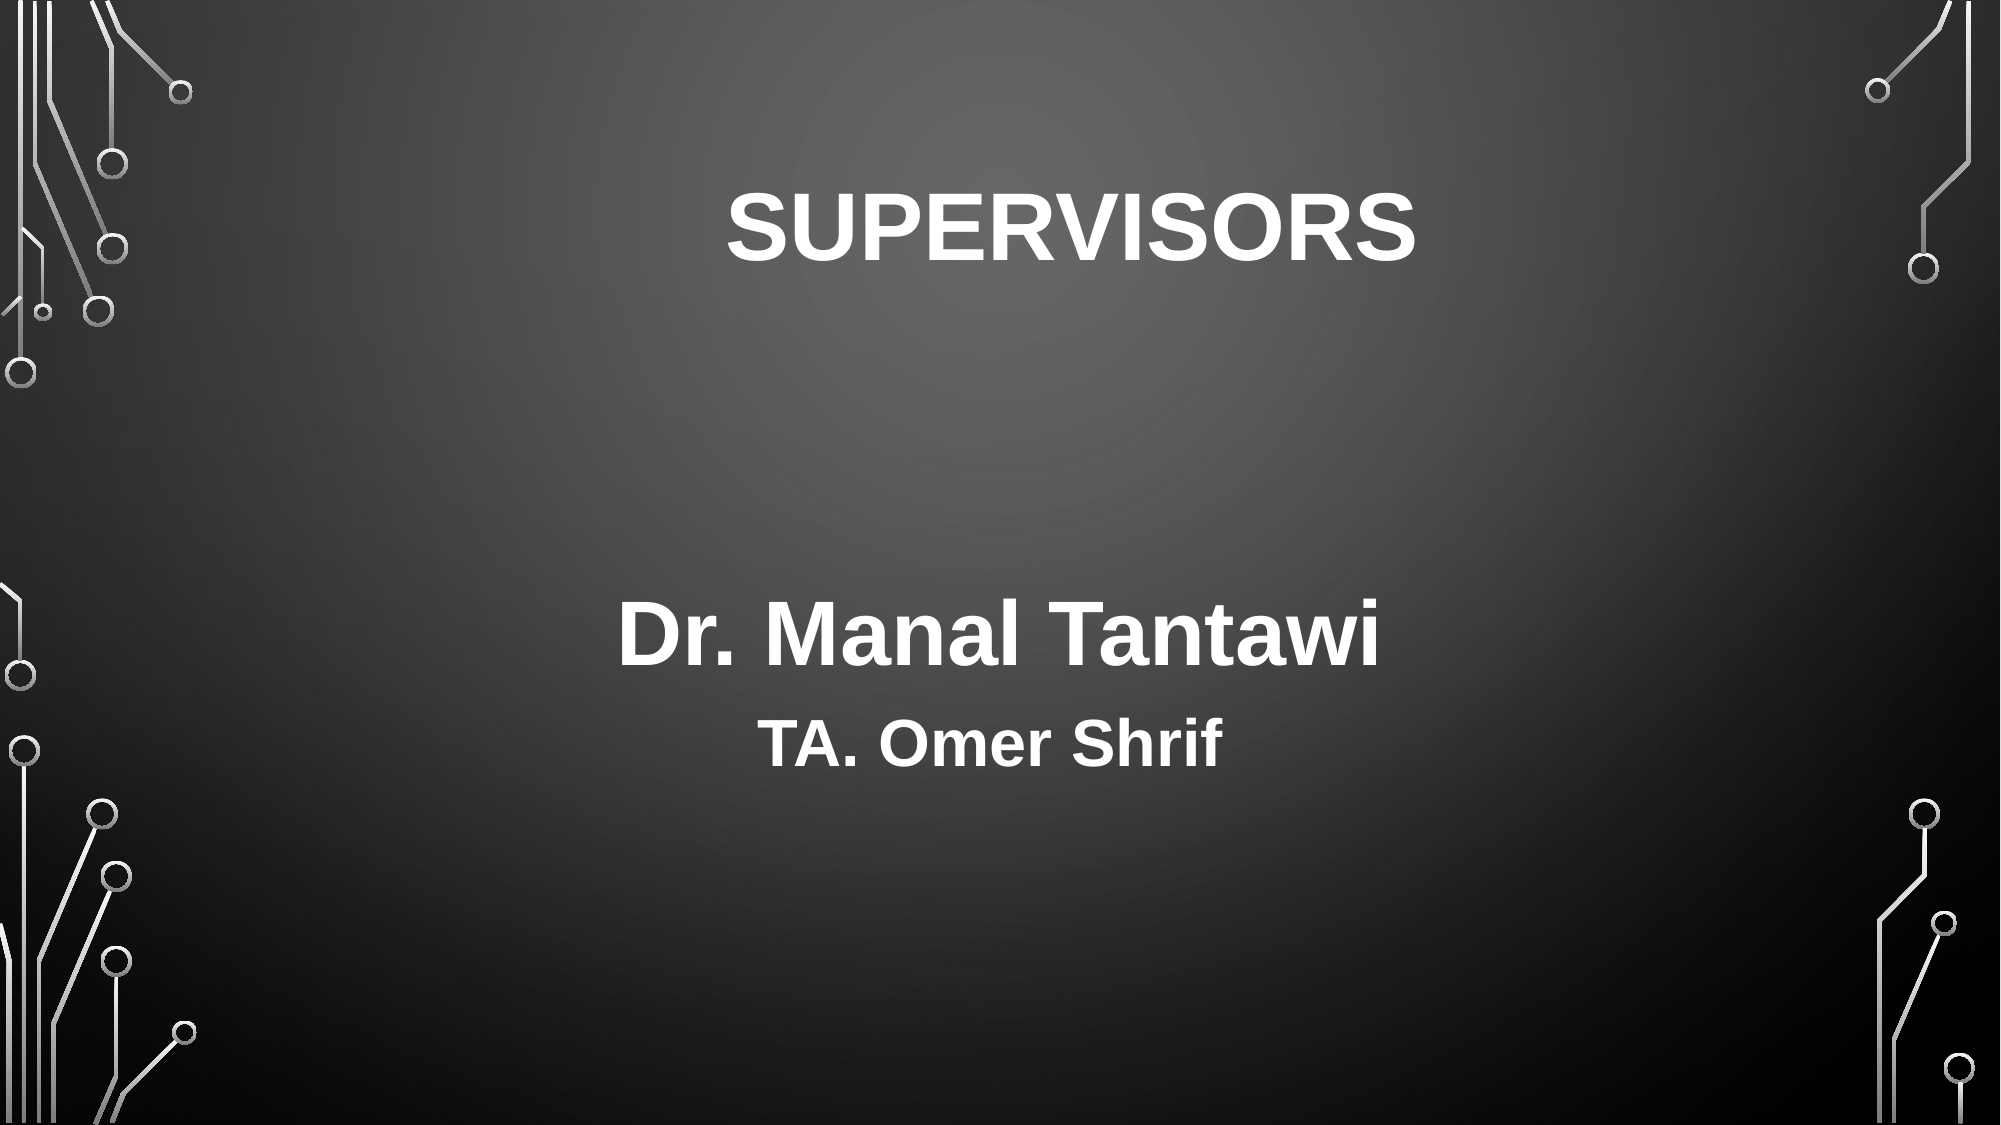

Supervisors

Dr. Manal Tantawi
TA. Omer Shrif